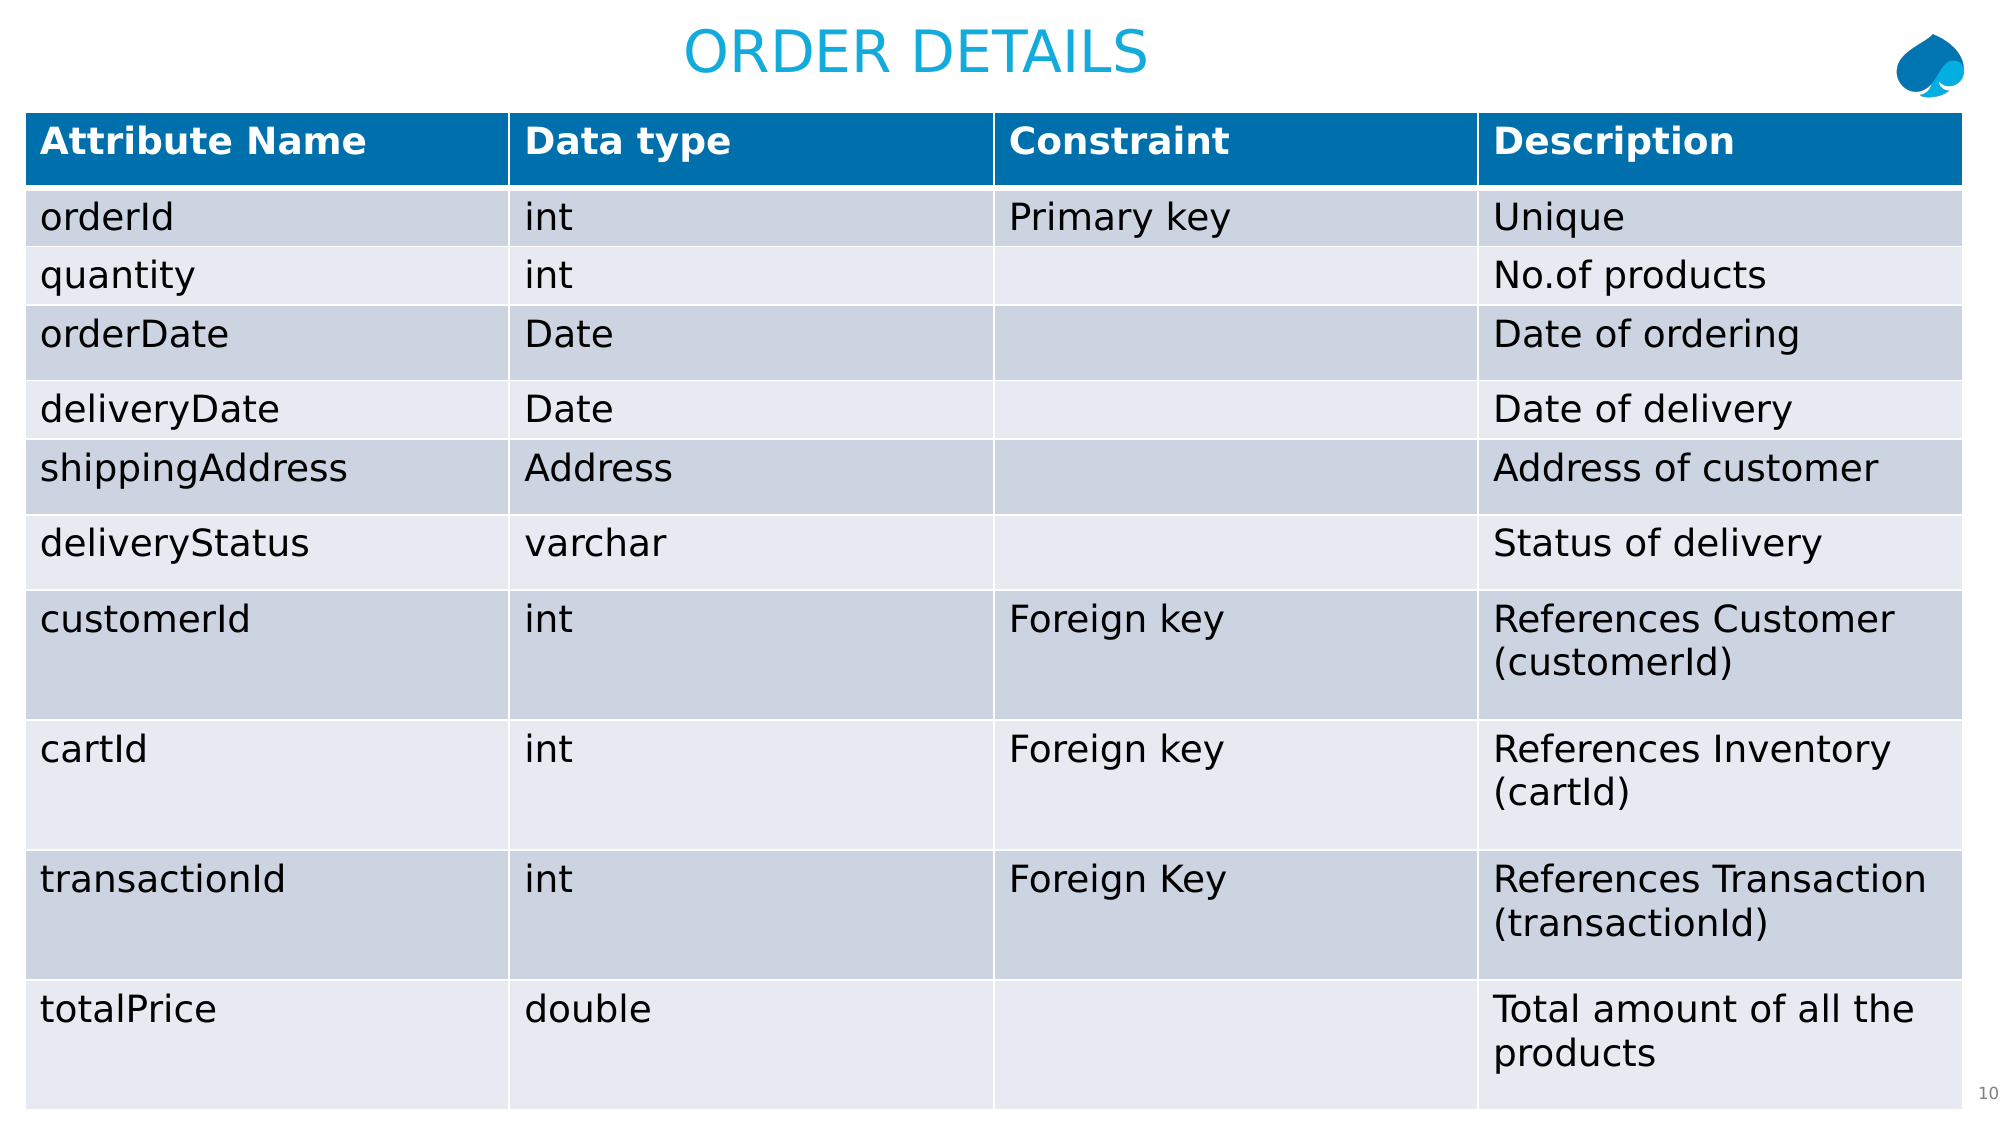

ORDER DETAILS
| Attribute Name | Data type | Constraint | Description |
| --- | --- | --- | --- |
| orderId | int | Primary key | Unique |
| quantity | int |  | No.of products |
| orderDate | Date |  | Date of ordering |
| deliveryDate | Date |  | Date of delivery |
| shippingAddress | Address |  | Address of customer |
| deliveryStatus | varchar |  | Status of delivery |
| customerId | int | Foreign key | References Customer (customerId) |
| cartId | int | Foreign key | References Inventory (cartId) |
| transactionId | int | Foreign Key | References Transaction (transactionId) |
| totalPrice | double |  | Total amount of all the products |